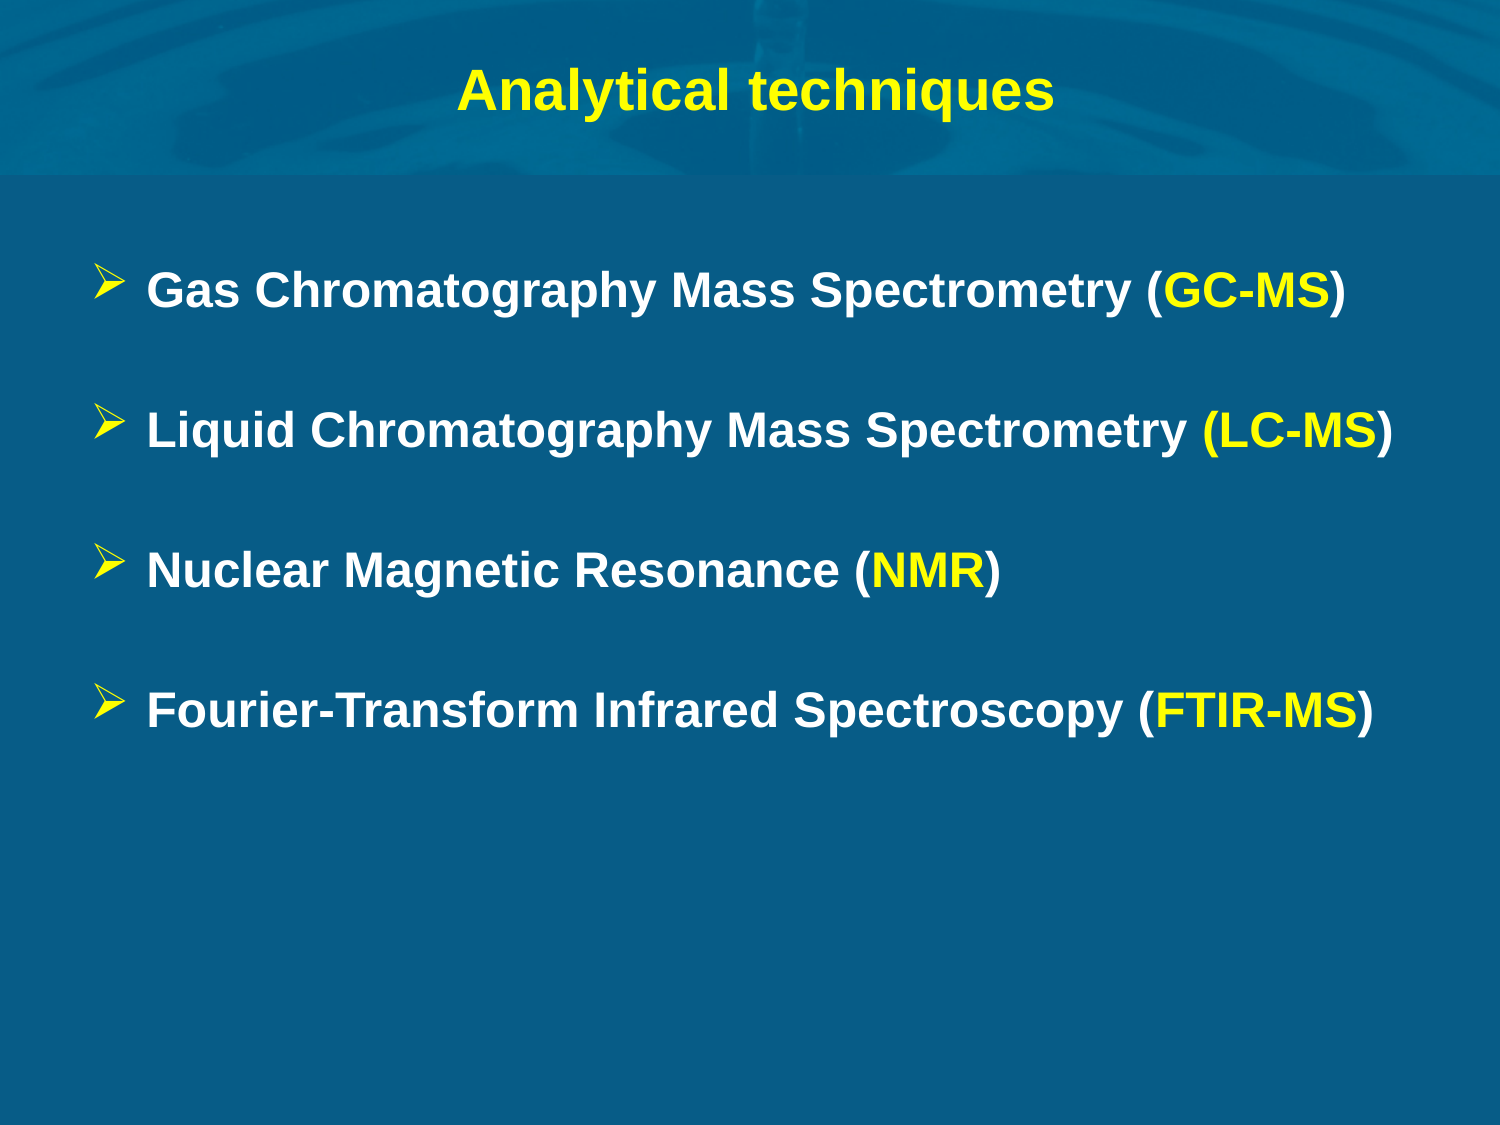

# Analytical techniques
Gas Chromatography Mass Spectrometry (GC-MS)

Liquid Chromatography Mass Spectrometry (LC-MS)

Nuclear Magnetic Resonance (NMR)

Fourier-Transform Infrared Spectroscopy (FTIR-MS)